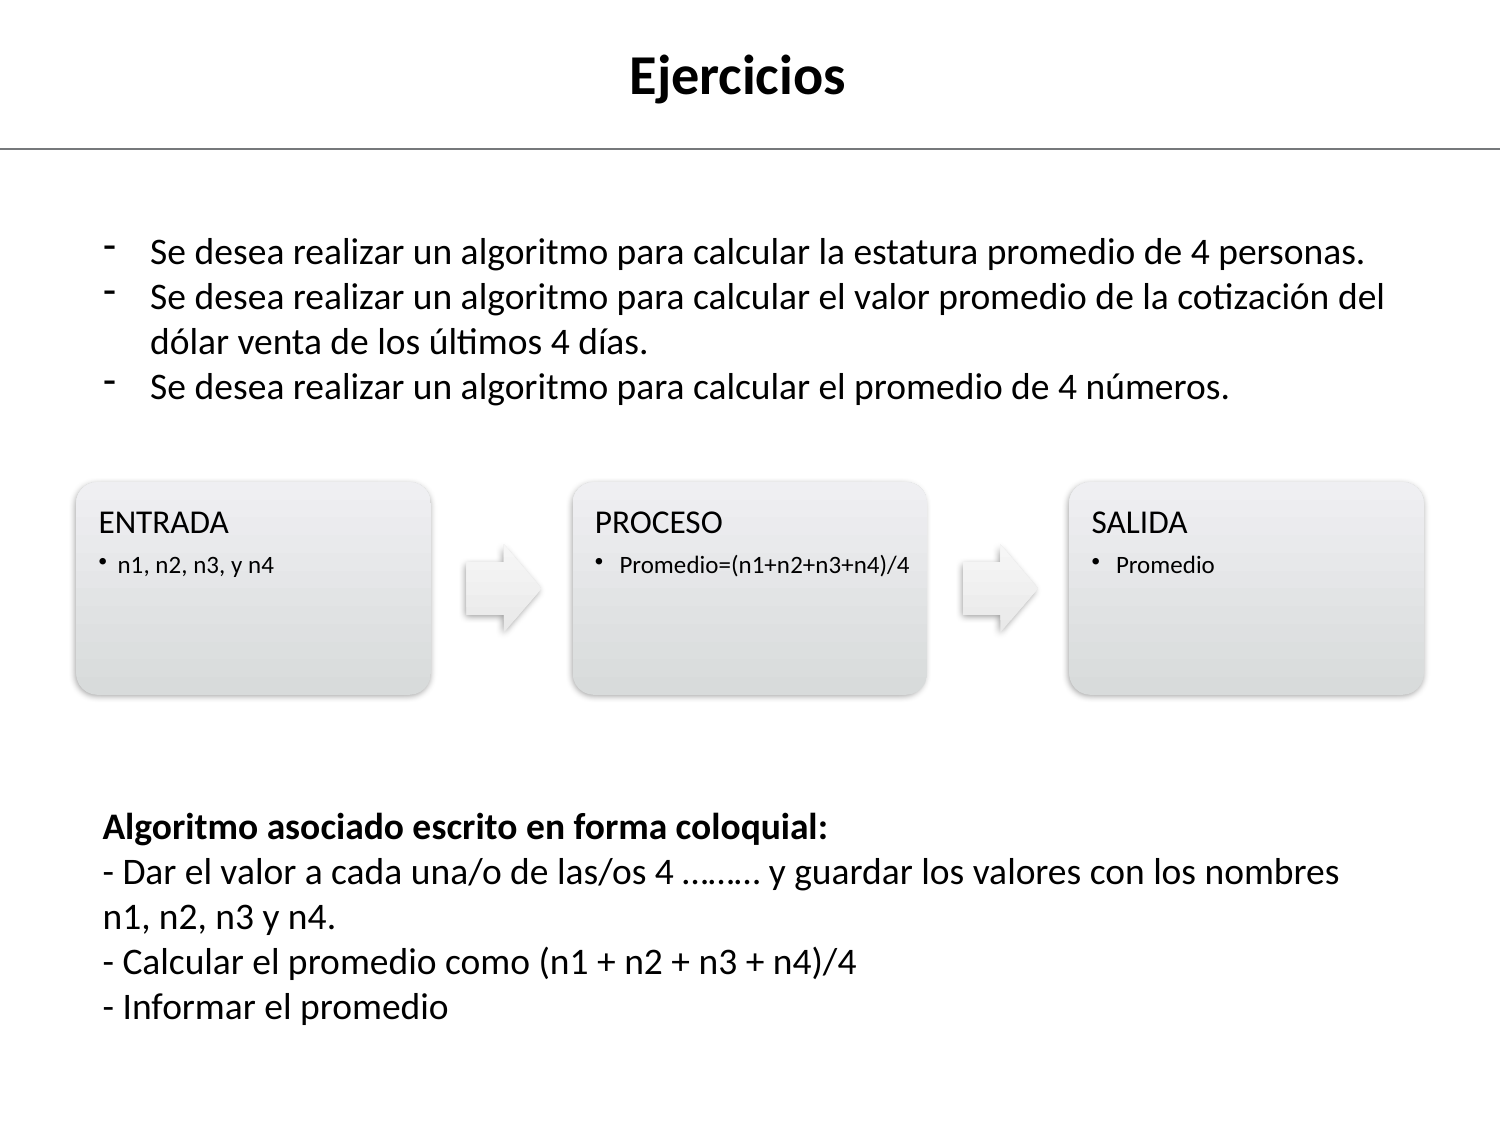

# Ejercicios
Se desea realizar un algoritmo para calcular la estatura promedio de 4 personas.
Se desea realizar un algoritmo para calcular el valor promedio de la cotización del dólar venta de los últimos 4 días.
Se desea realizar un algoritmo para calcular el promedio de 4 números.
ENTRADA
n1, n2, n3, y n4

PROCESO
 Promedio=(n1+n2+n3+n4)/4

SALIDA
 Promedio
Algoritmo asociado escrito en forma coloquial:
- Dar el valor a cada una/o de las/os 4 ……… y guardar los valores con los nombres n1, n2, n3 y n4.
- Calcular el promedio como (n1 + n2 + n3 + n4)/4
- Informar el promedio